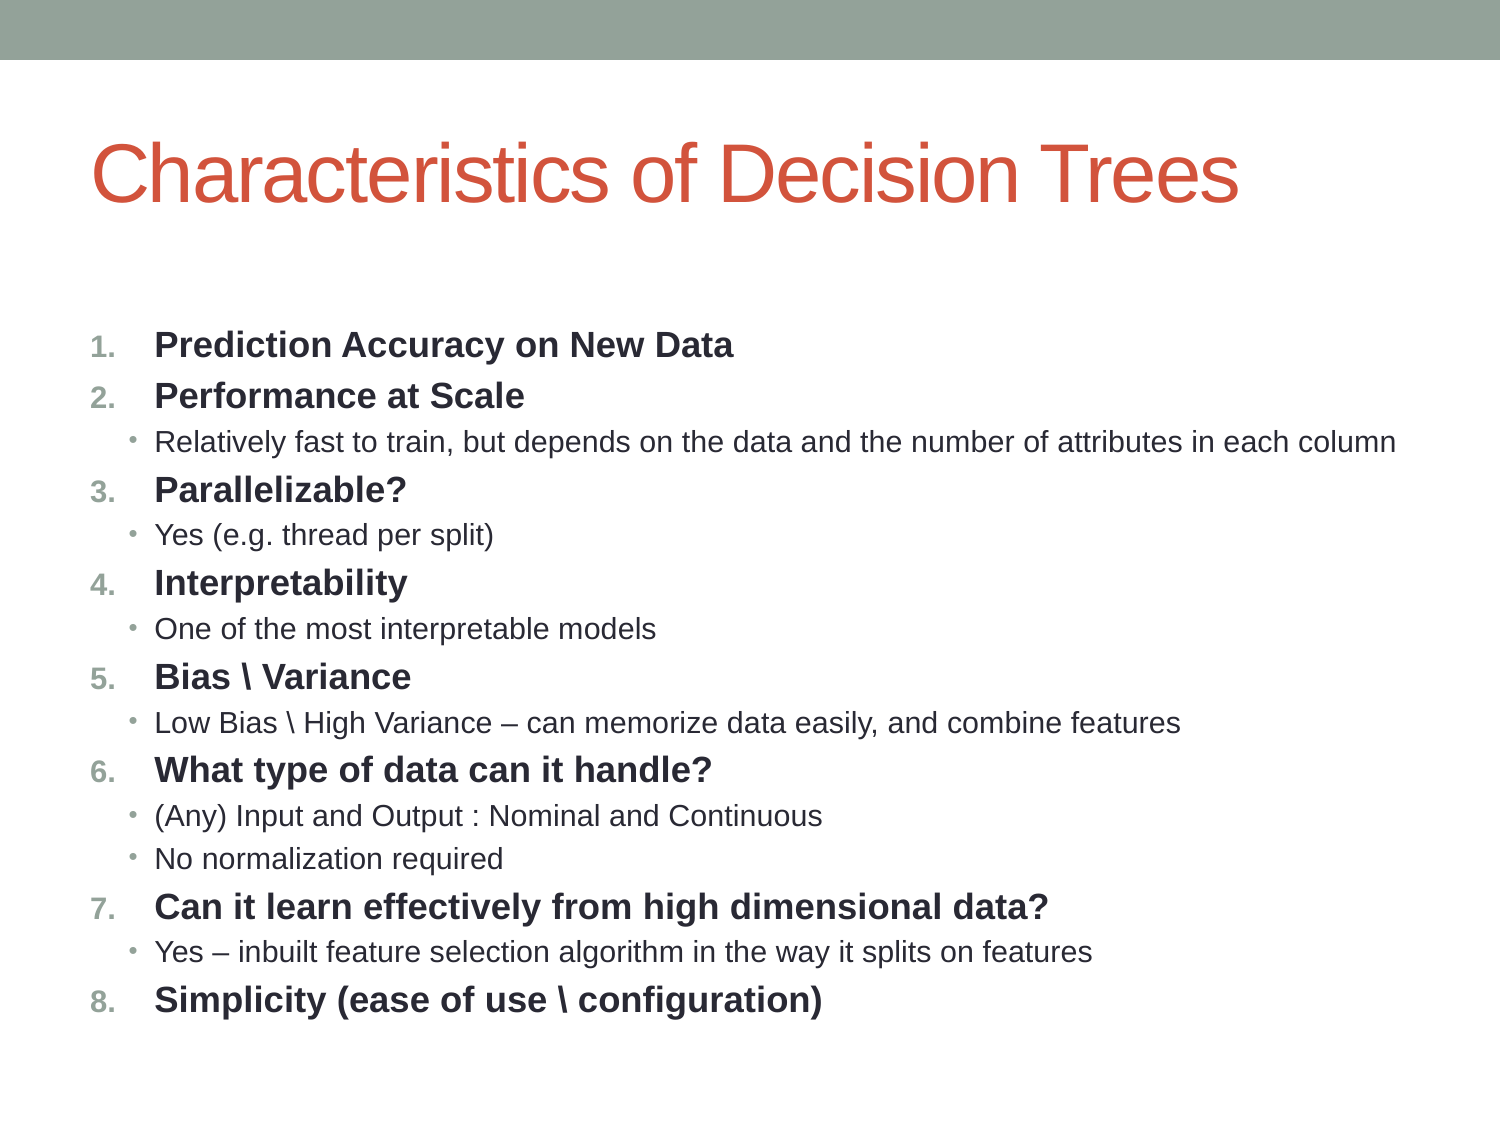

# Characteristics of Decision Trees

Prediction Accuracy on New Data
Performance at Scale
Relatively fast to train, but depends on the data and the number of attributes in each column
Parallelizable?
Yes (e.g. thread per split)
Interpretability
One of the most interpretable models
Bias \ Variance
Low Bias \ High Variance – can memorize data easily, and combine features
What type of data can it handle?
(Any) Input and Output : Nominal and Continuous
No normalization required
Can it learn effectively from high dimensional data?
Yes – inbuilt feature selection algorithm in the way it splits on features
Simplicity (ease of use \ configuration)